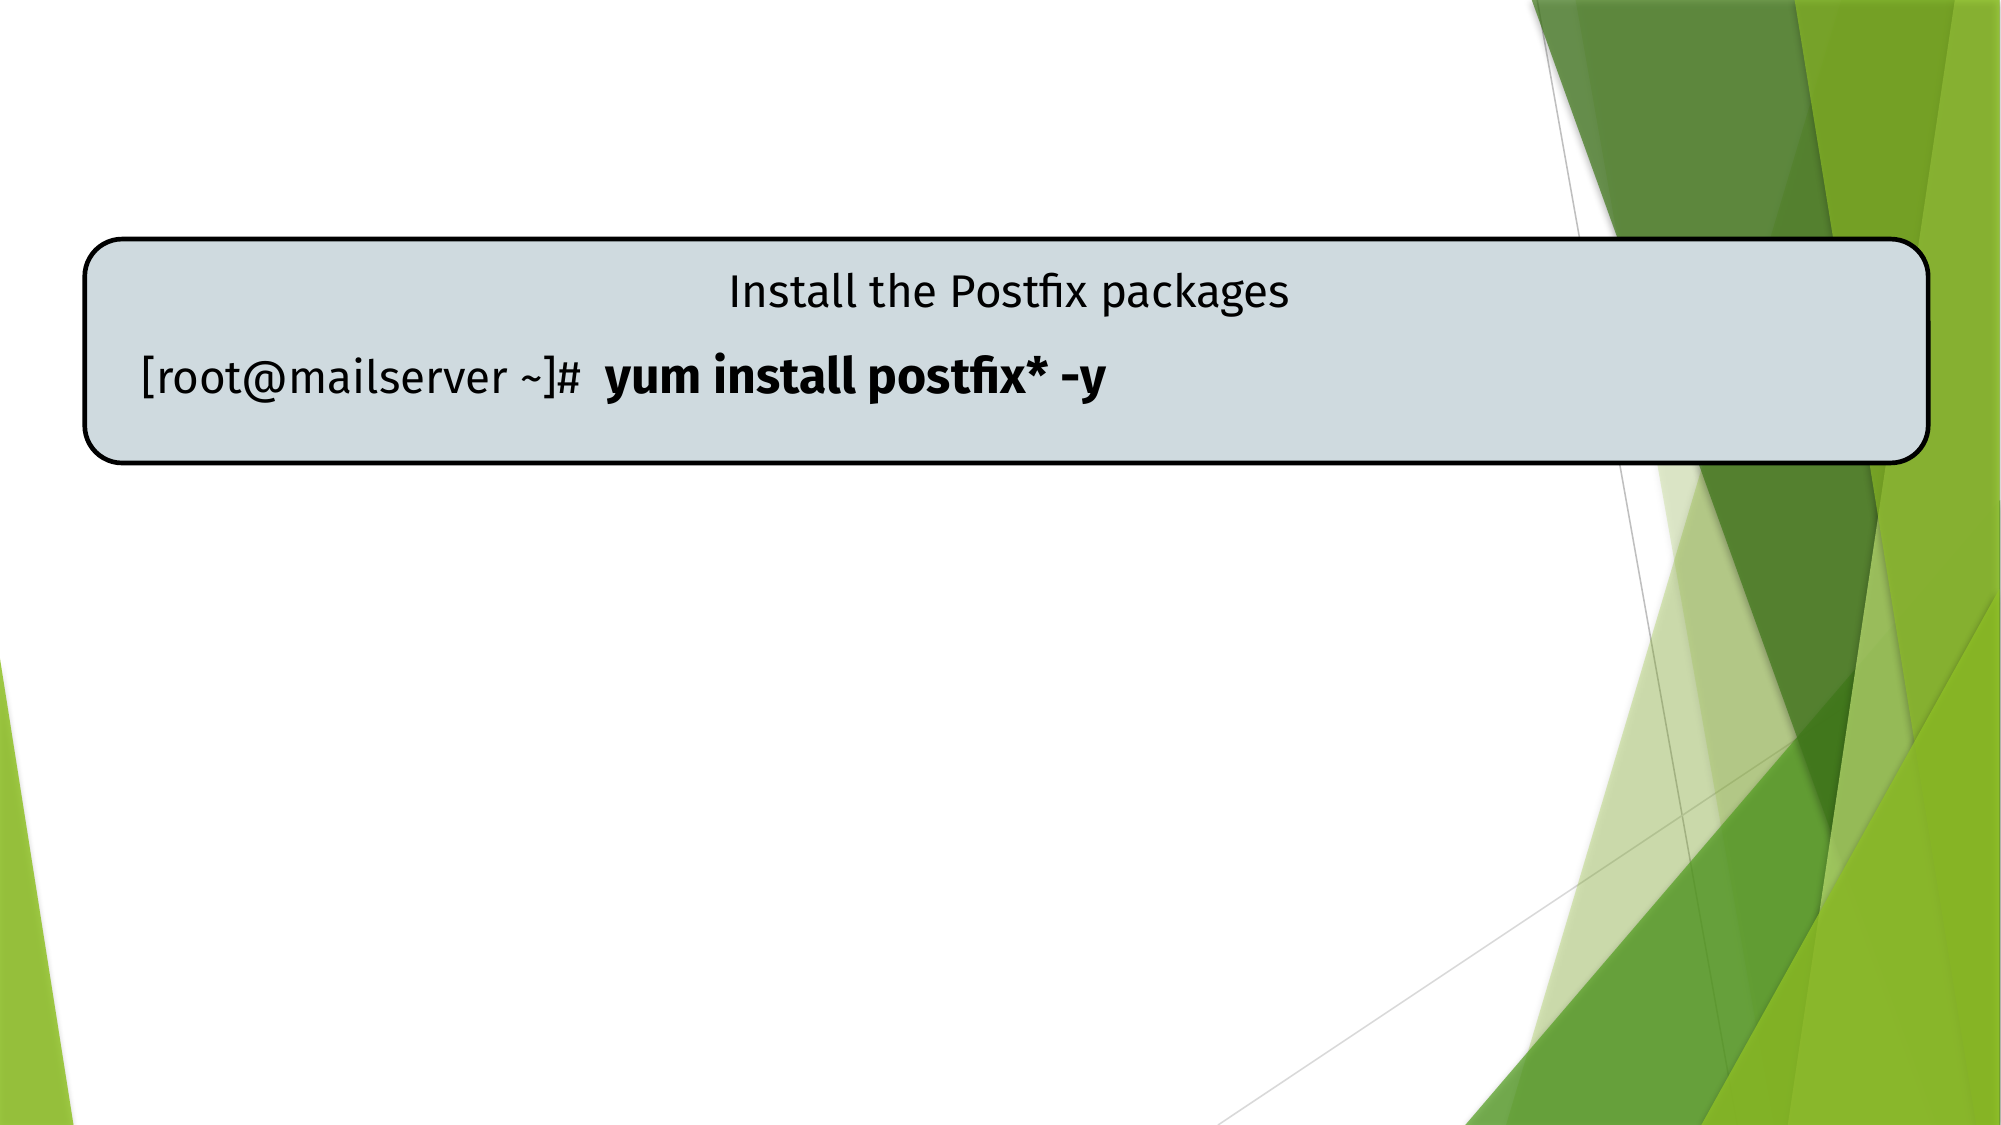

# Mail Server Configuration

Install the Postfix packages
[root@mailserver ~]#  yum install postfix* -y